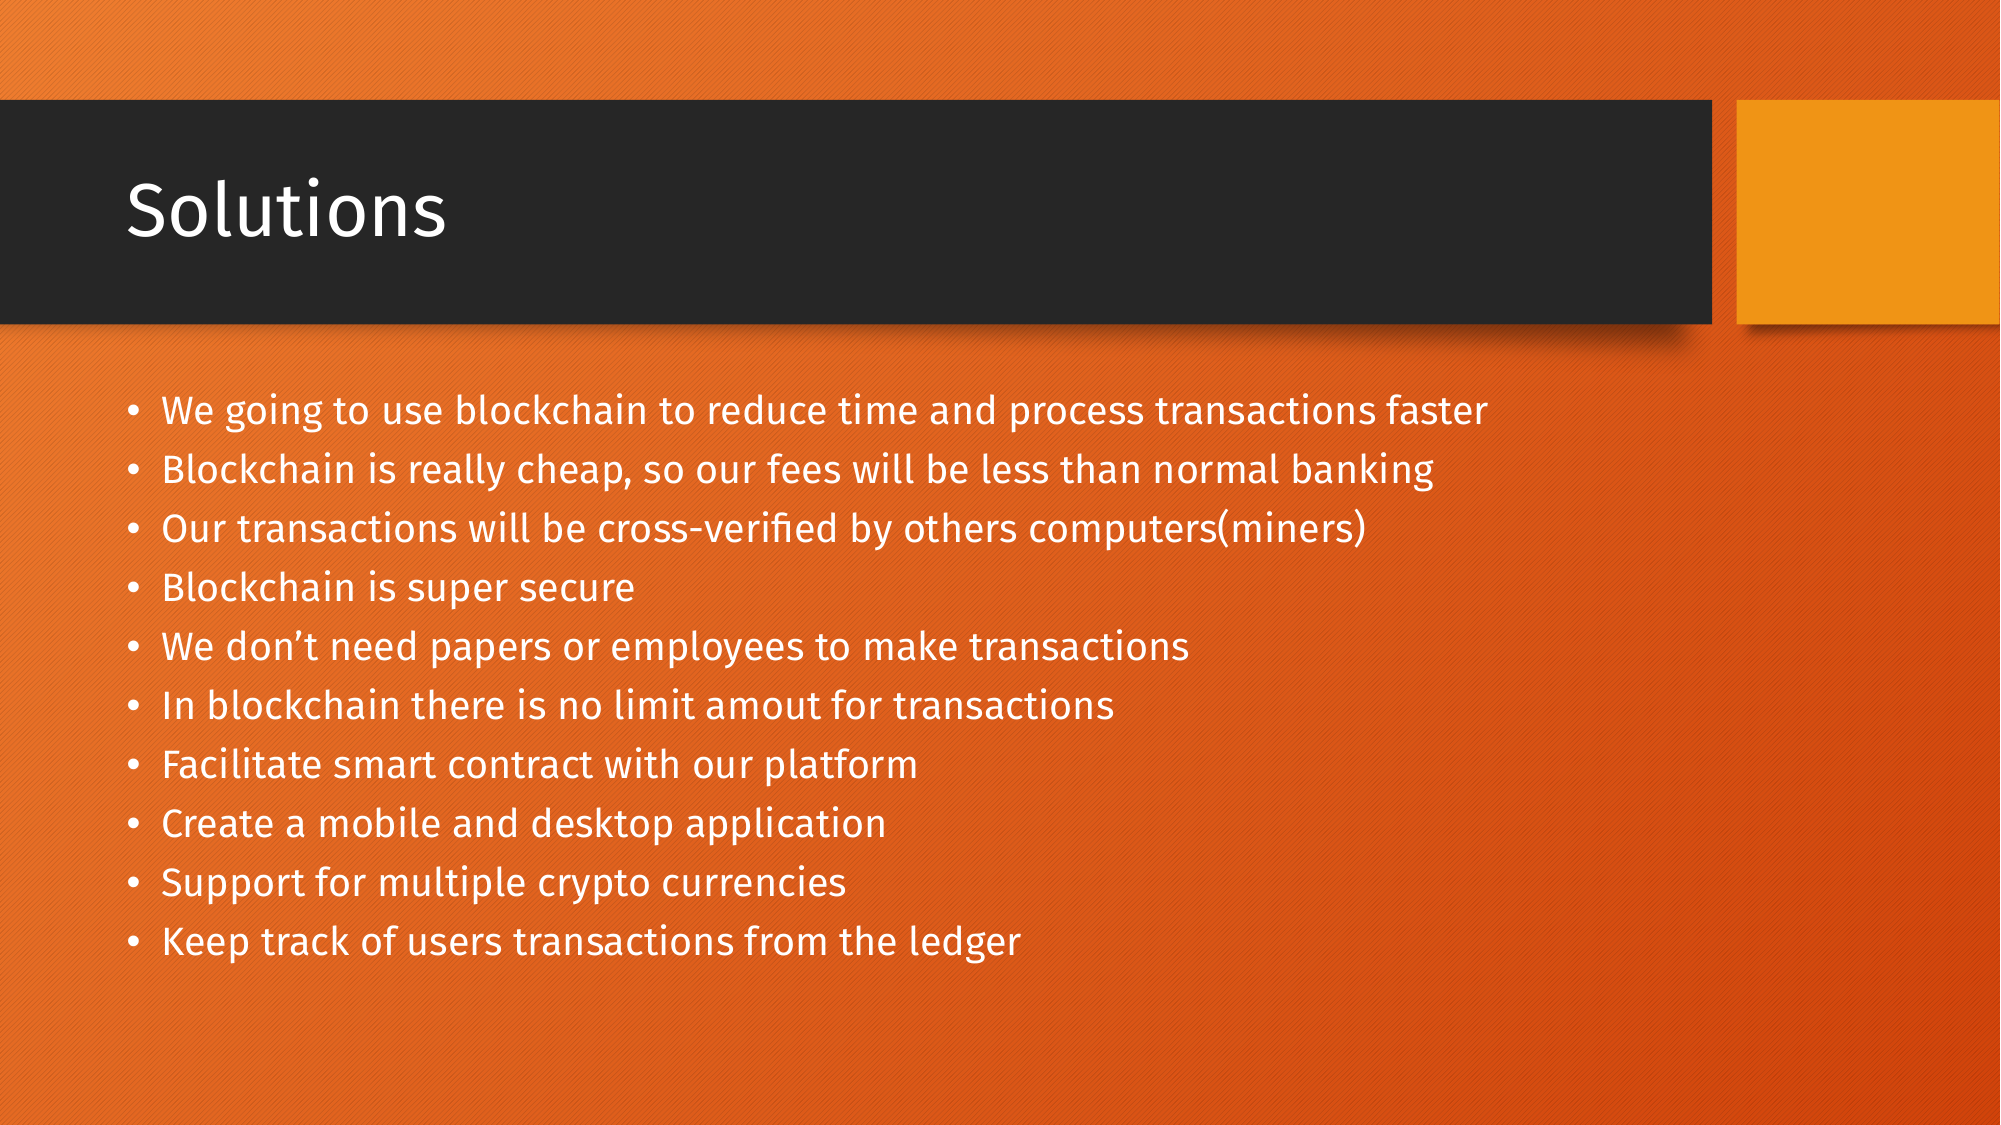

# Solutions
We going to use blockchain to reduce time and process transactions faster
Blockchain is really cheap, so our fees will be less than normal banking
Our transactions will be cross-verified by others computers(miners)
Blockchain is super secure
We don’t need papers or employees to make transactions
In blockchain there is no limit amout for transactions
Facilitate smart contract with our platform
Create a mobile and desktop application
Support for multiple crypto currencies
Keep track of users transactions from the ledger